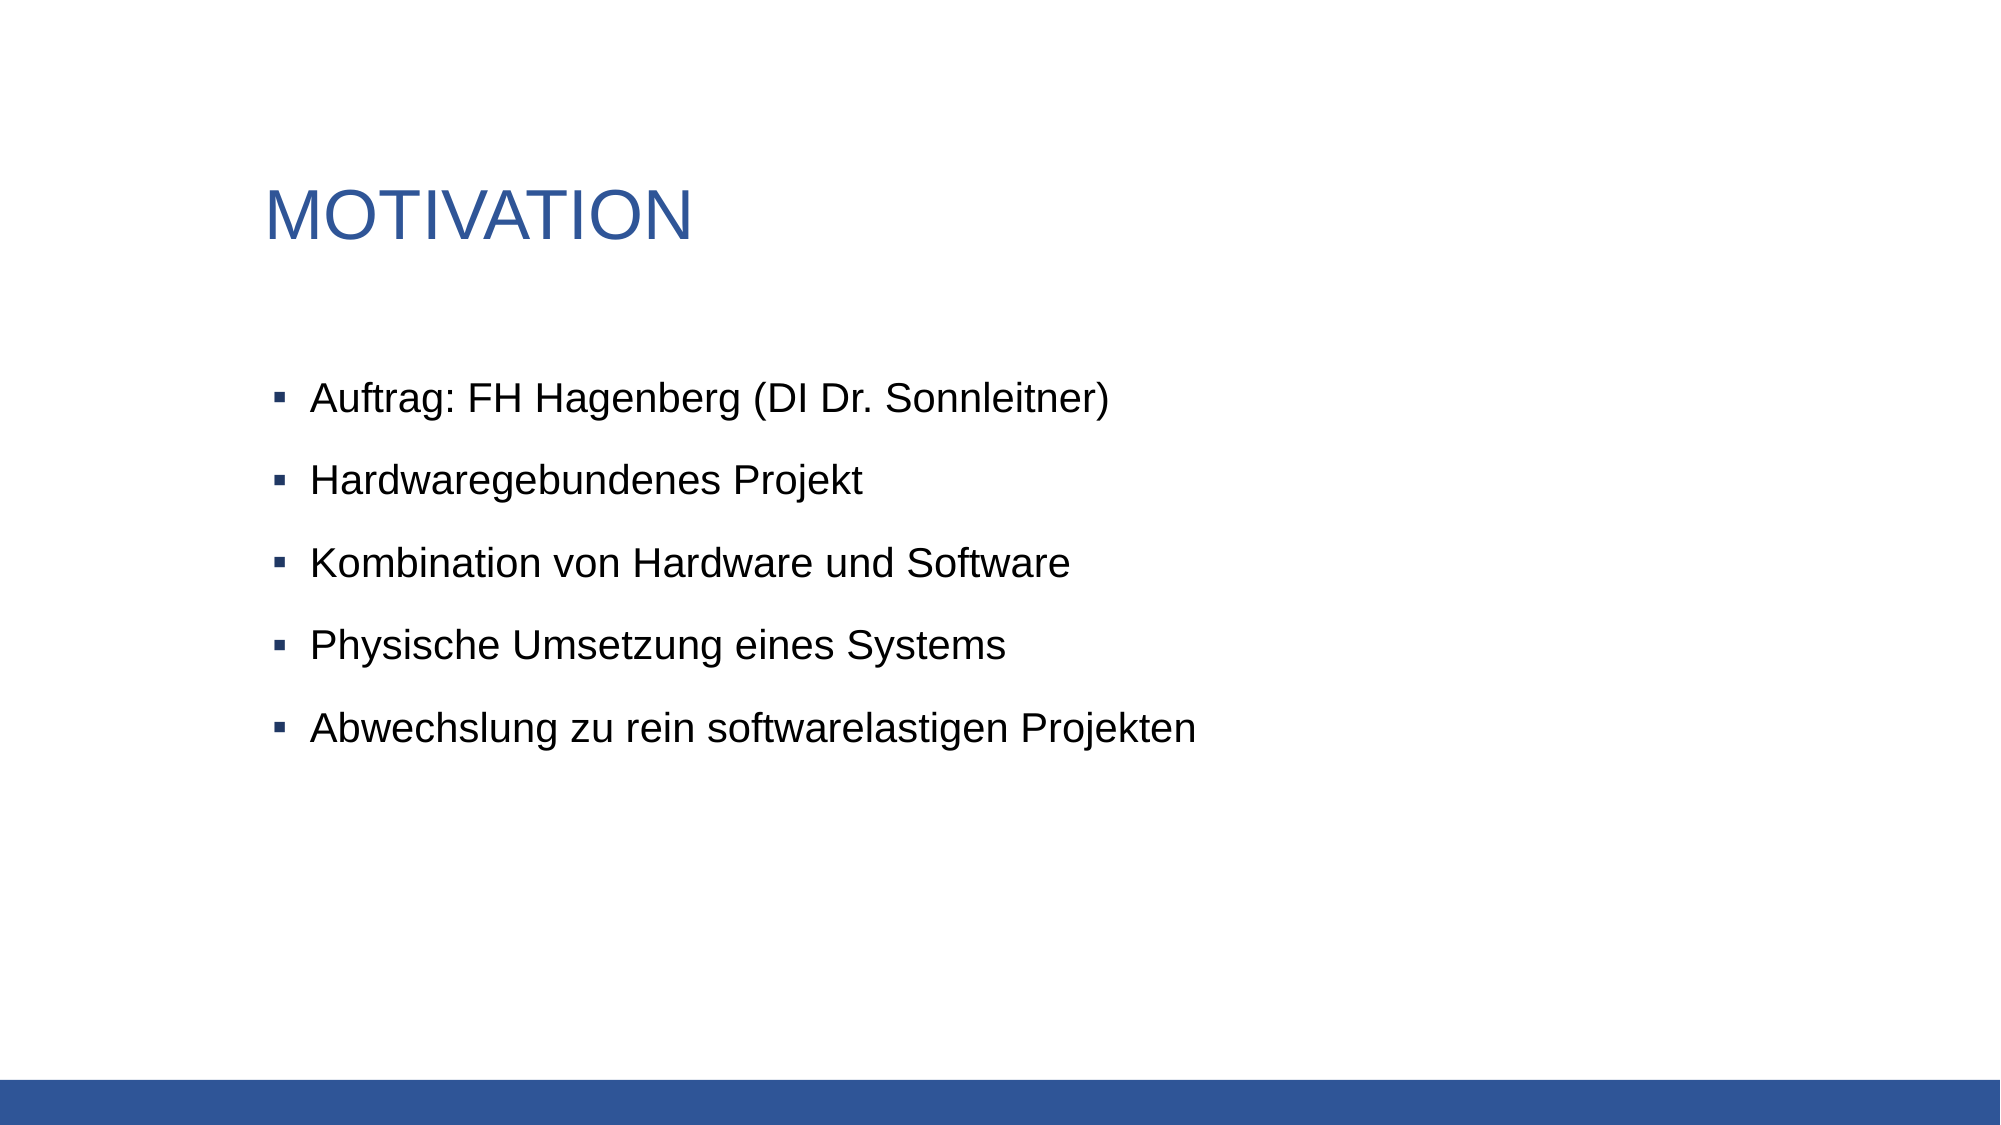

# Motivation

Auftrag: FH Hagenberg (DI Dr. Sonnleitner)
Hardwaregebundenes Projekt
Kombination von Hardware und Software
Physische Umsetzung eines Systems
Abwechslung zu rein softwarelastigen Projekten